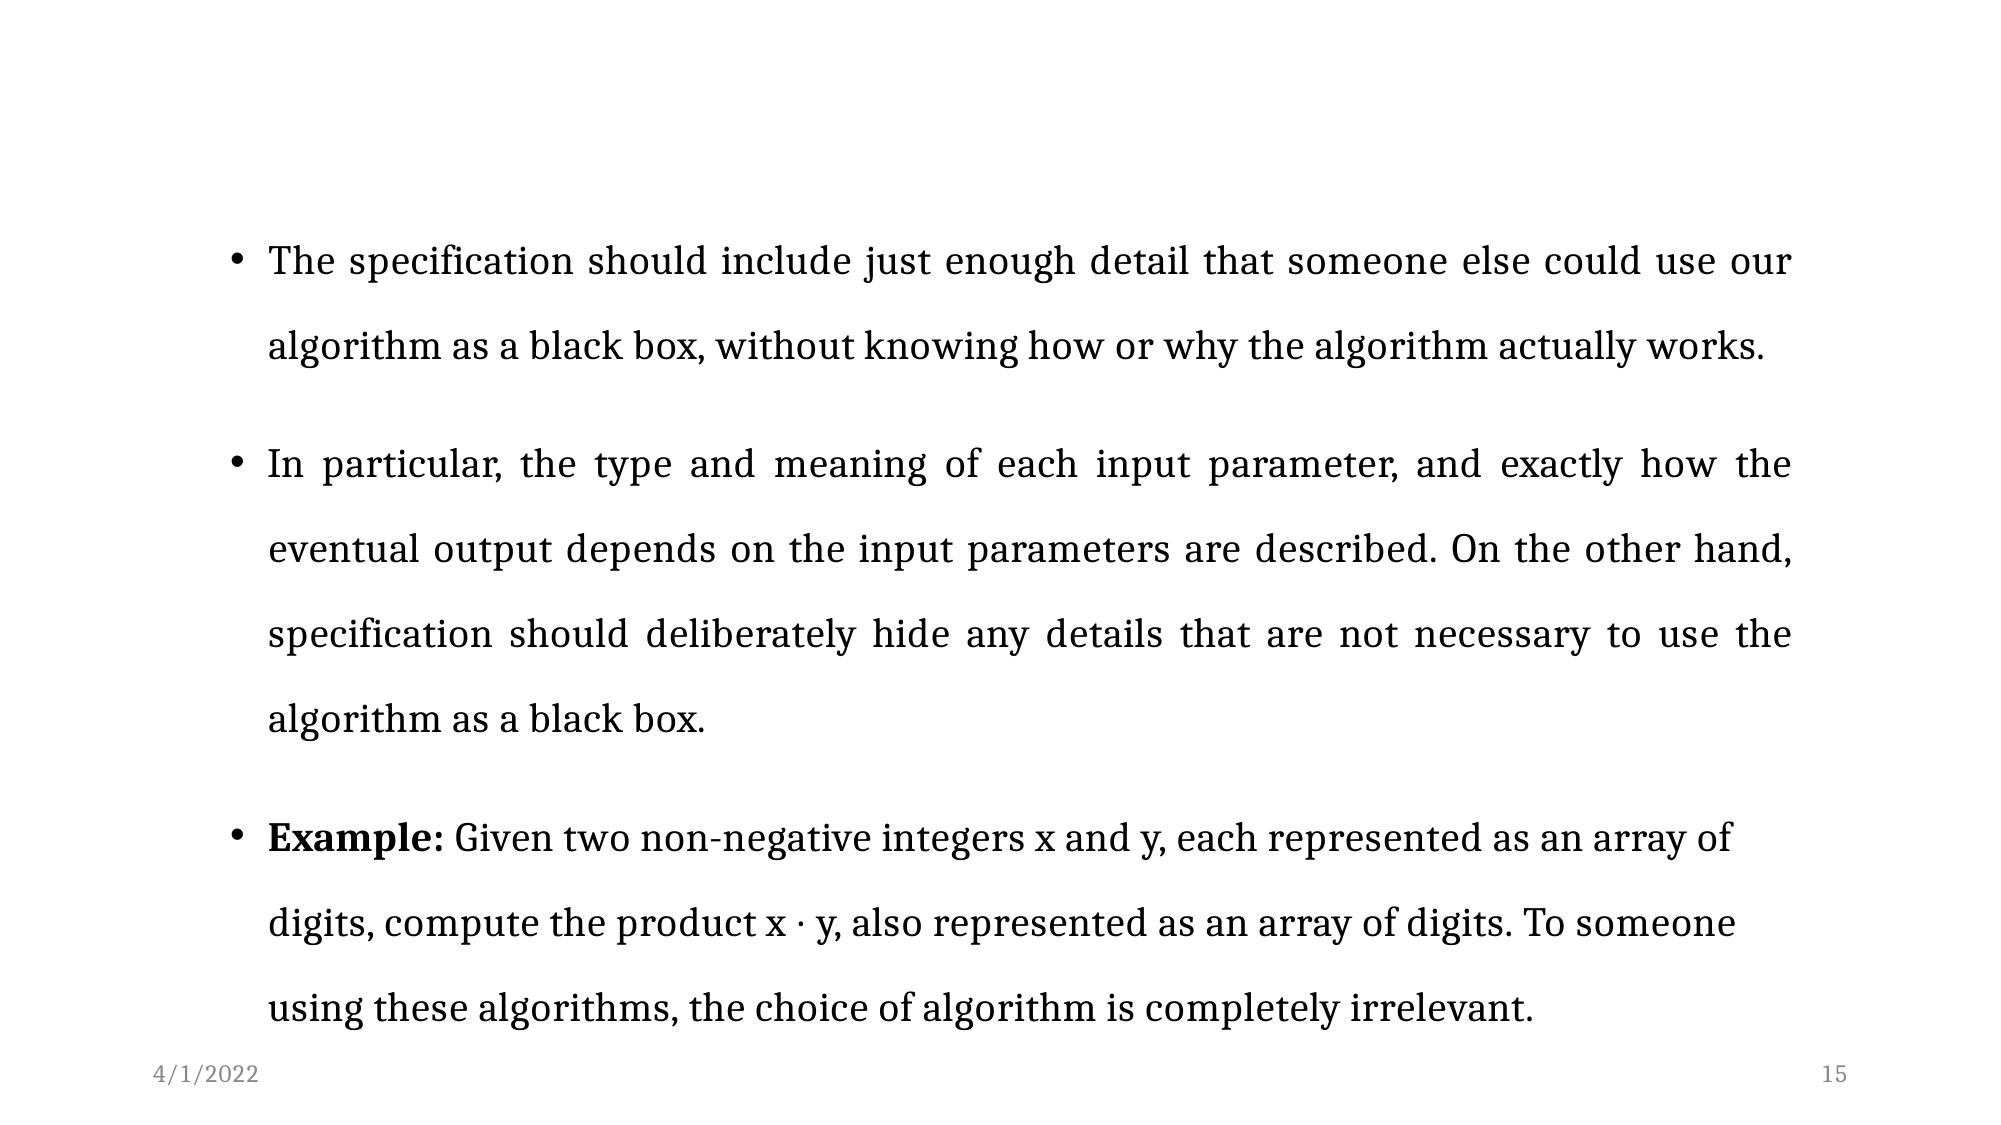

The specification should include just enough detail that someone else could use our algorithm as a black box, without knowing how or why the algorithm actually works.
In particular, the type and meaning of each input parameter, and exactly how the eventual output depends on the input parameters are described. On the other hand, specification should deliberately hide any details that are not necessary to use the algorithm as a black box.
Example: Given two non-negative integers x and y, each represented as an array of digits, compute the product x · y, also represented as an array of digits. To someone using these algorithms, the choice of algorithm is completely irrelevant.
4/1/2022
15